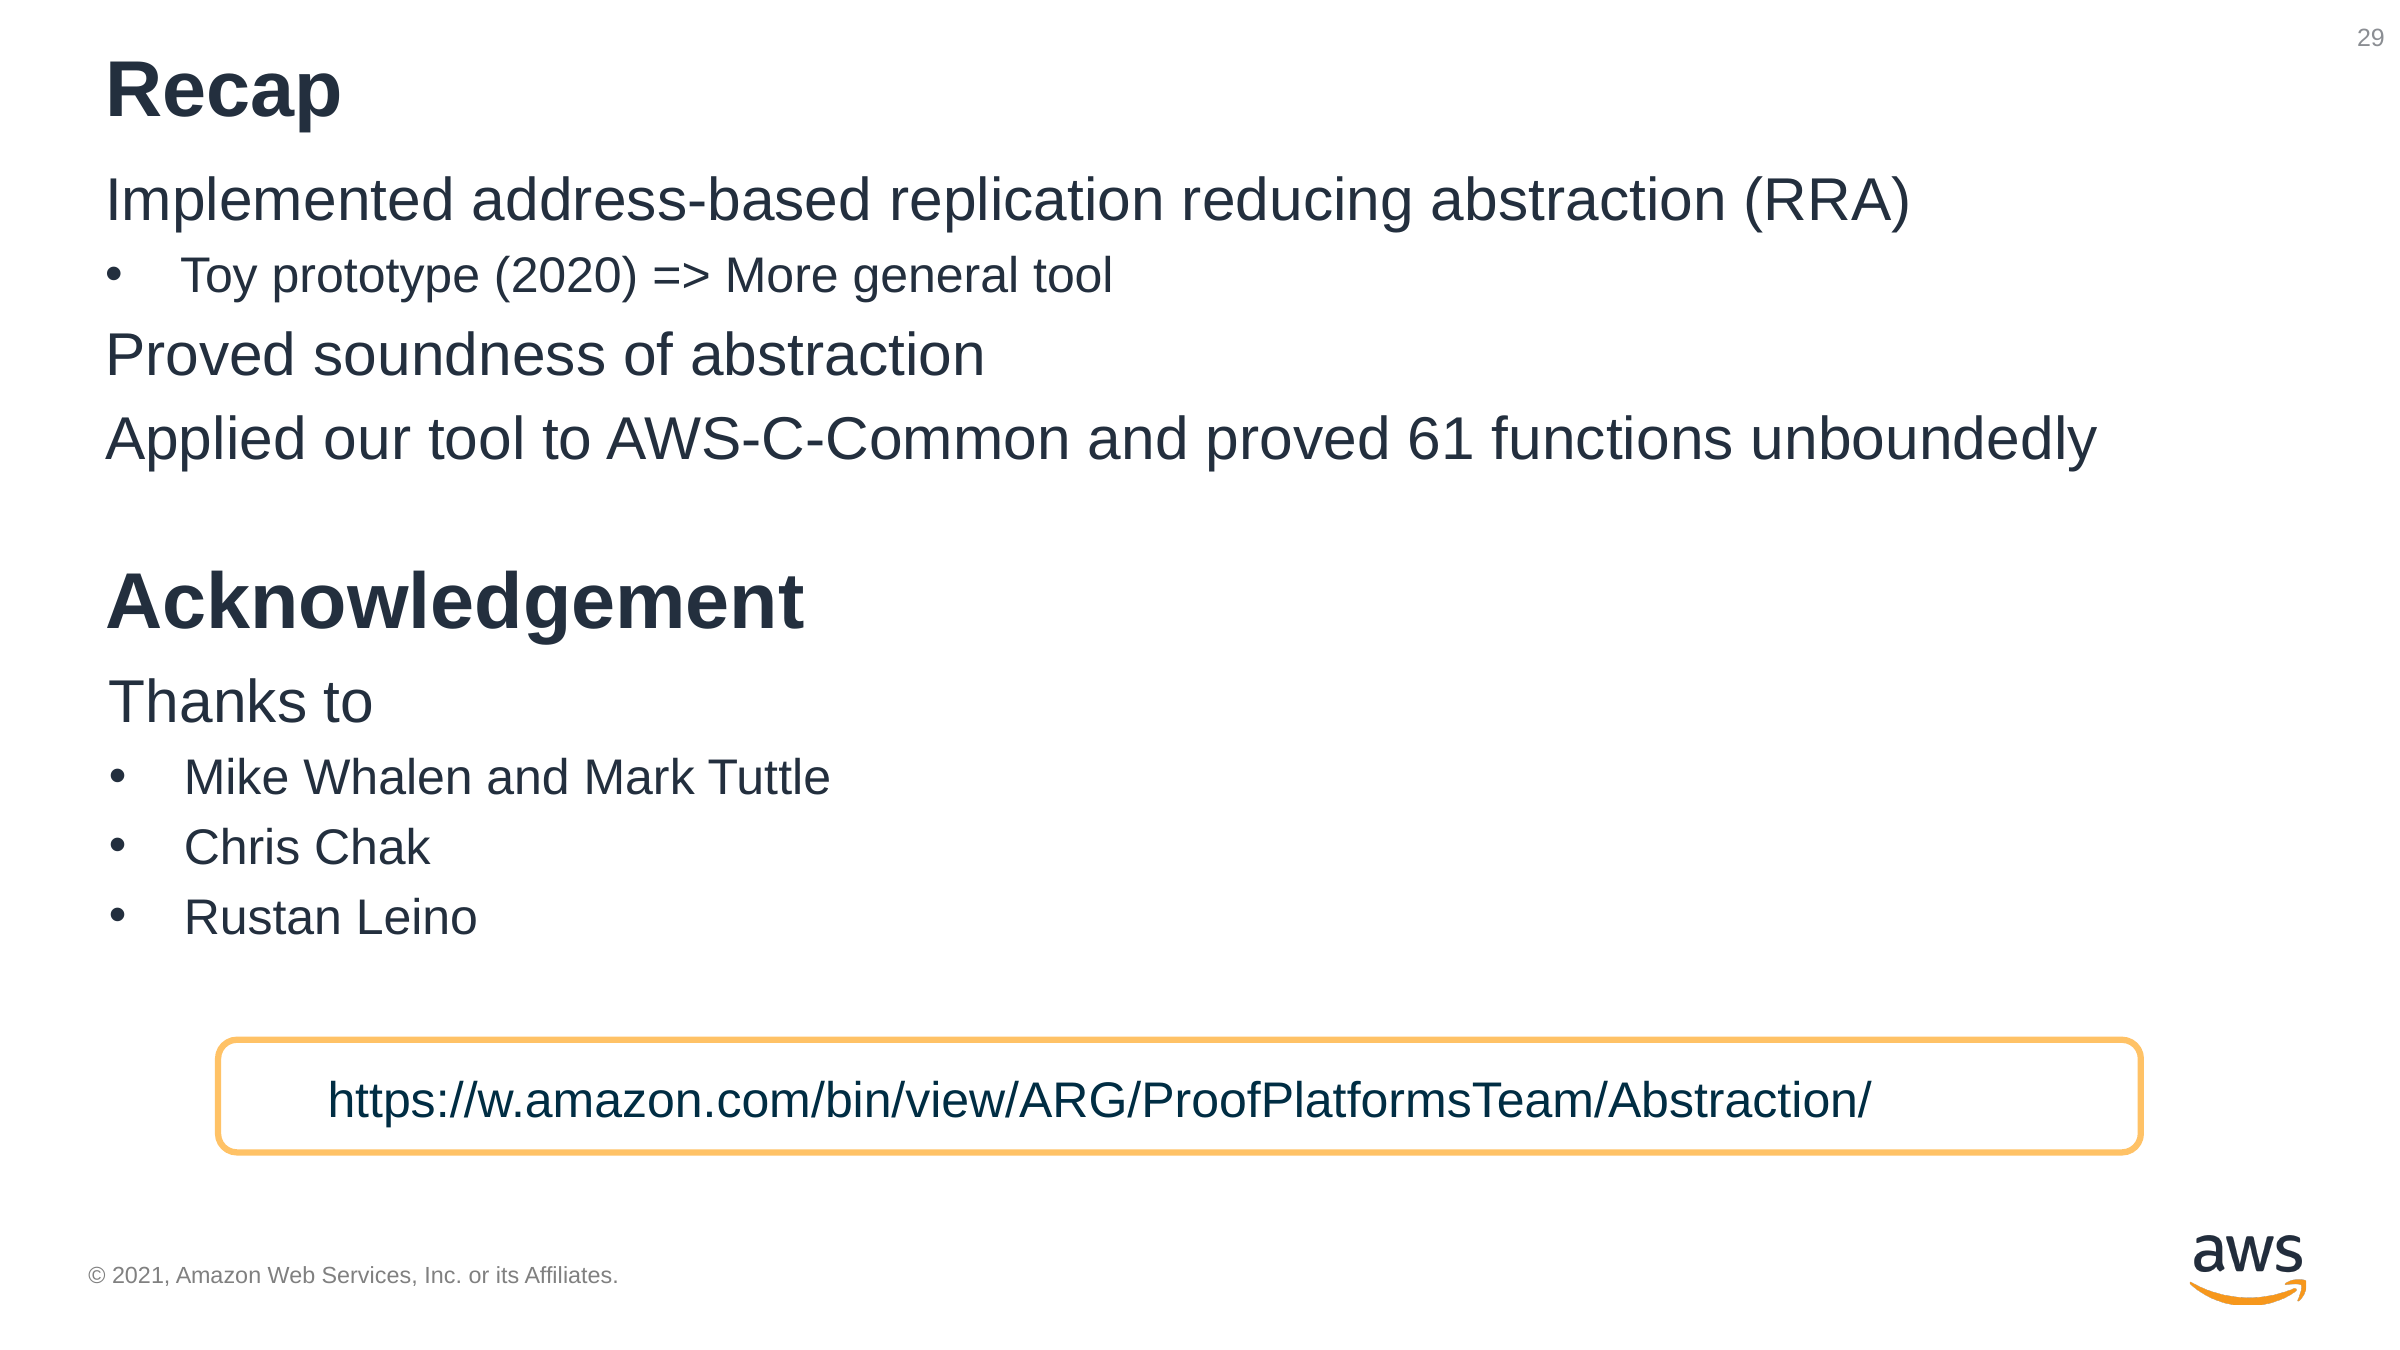

29
# Recap
Implemented address-based replication reducing abstraction (RRA)
Toy prototype (2020) => More general tool
Proved soundness of abstraction
Applied our tool to AWS-C-Common and proved 61 functions unboundedly

Acknowledgement
Thanks to
Mike Whalen and Mark Tuttle
Chris Chak
Rustan Leino

https://w.amazon.com/bin/view/ARG/ProofPlatformsTeam/Abstraction/